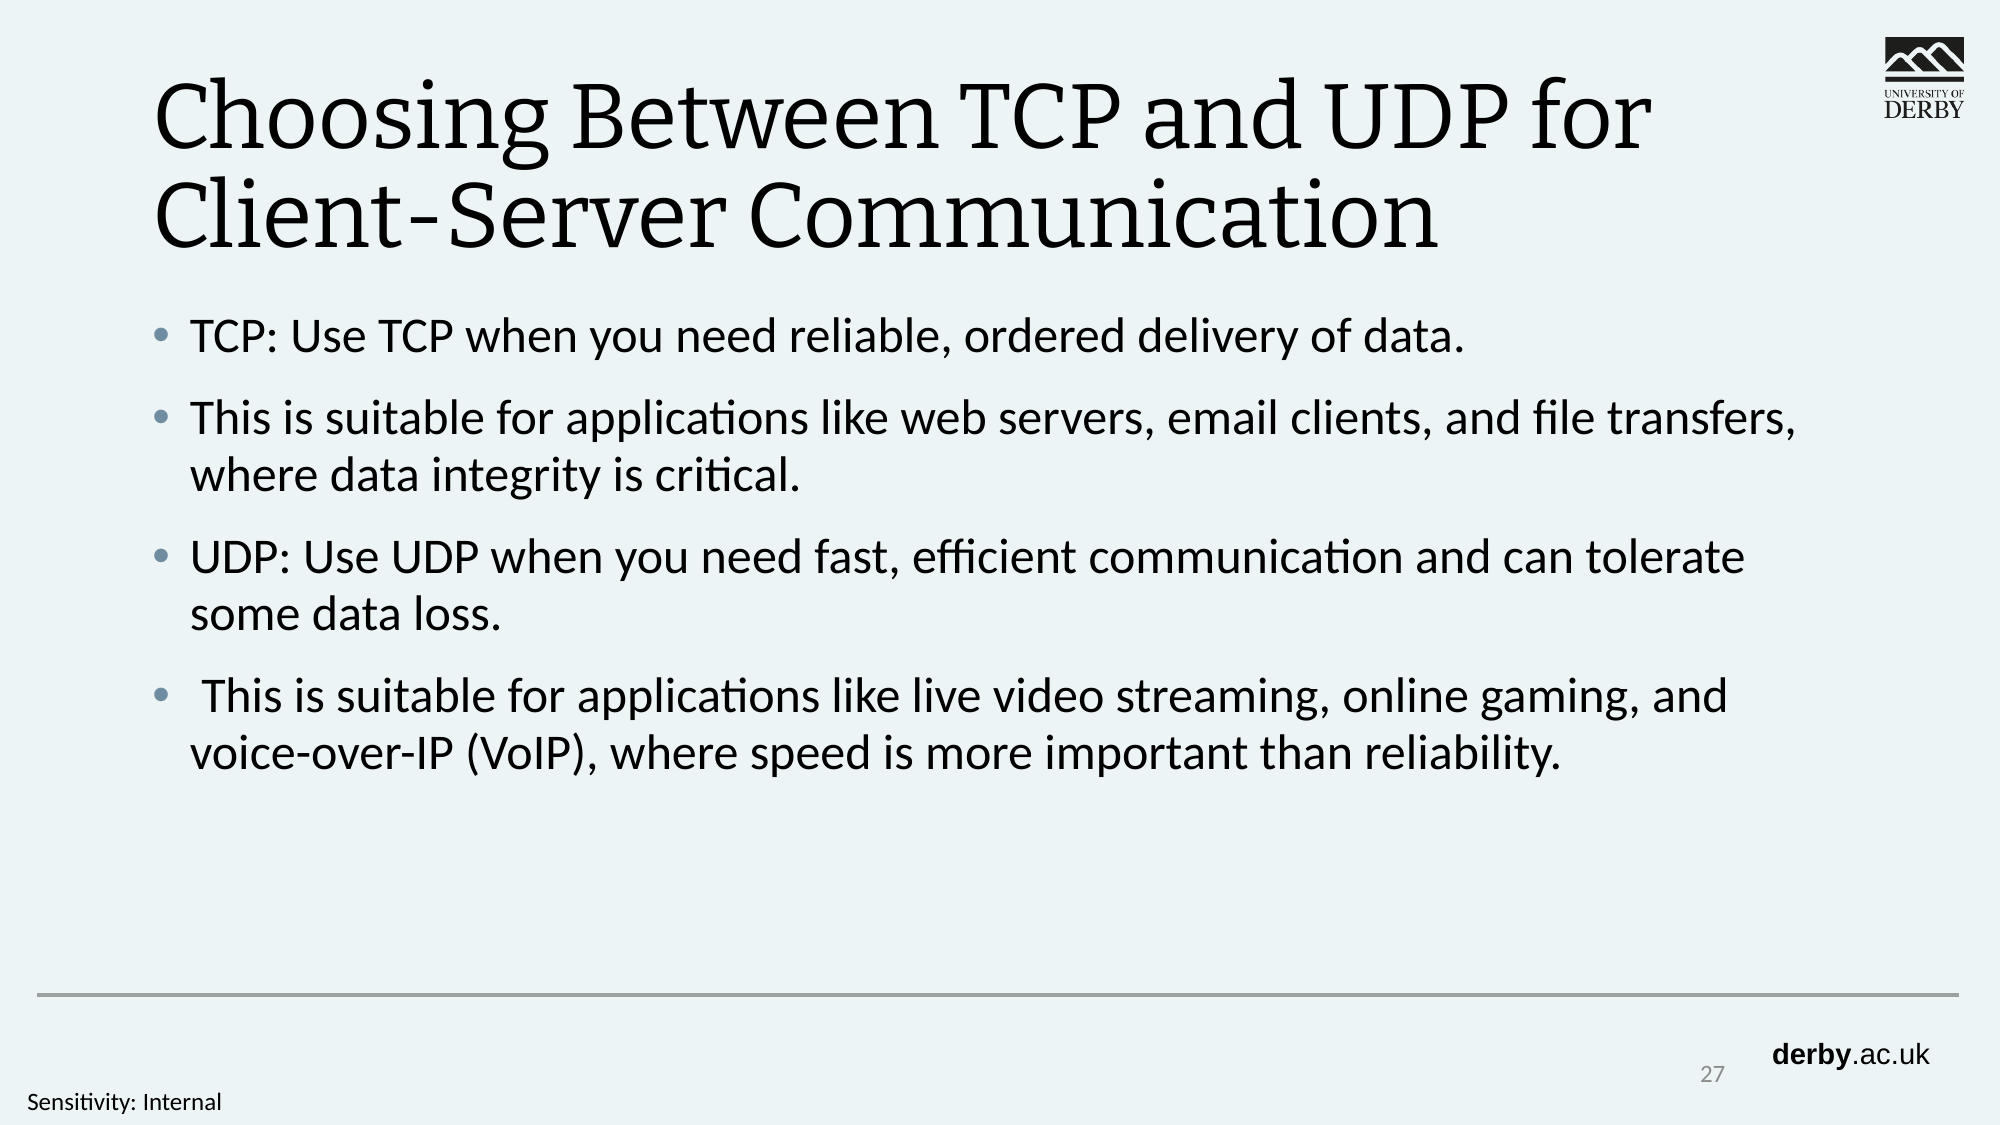

# Choosing Between TCP and UDP for Client-Server Communication
TCP: Use TCP when you need reliable, ordered delivery of data.
This is suitable for applications like web servers, email clients, and file transfers, where data integrity is critical.
UDP: Use UDP when you need fast, efficient communication and can tolerate some data loss.
 This is suitable for applications like live video streaming, online gaming, and voice-over-IP (VoIP), where speed is more important than reliability.
27